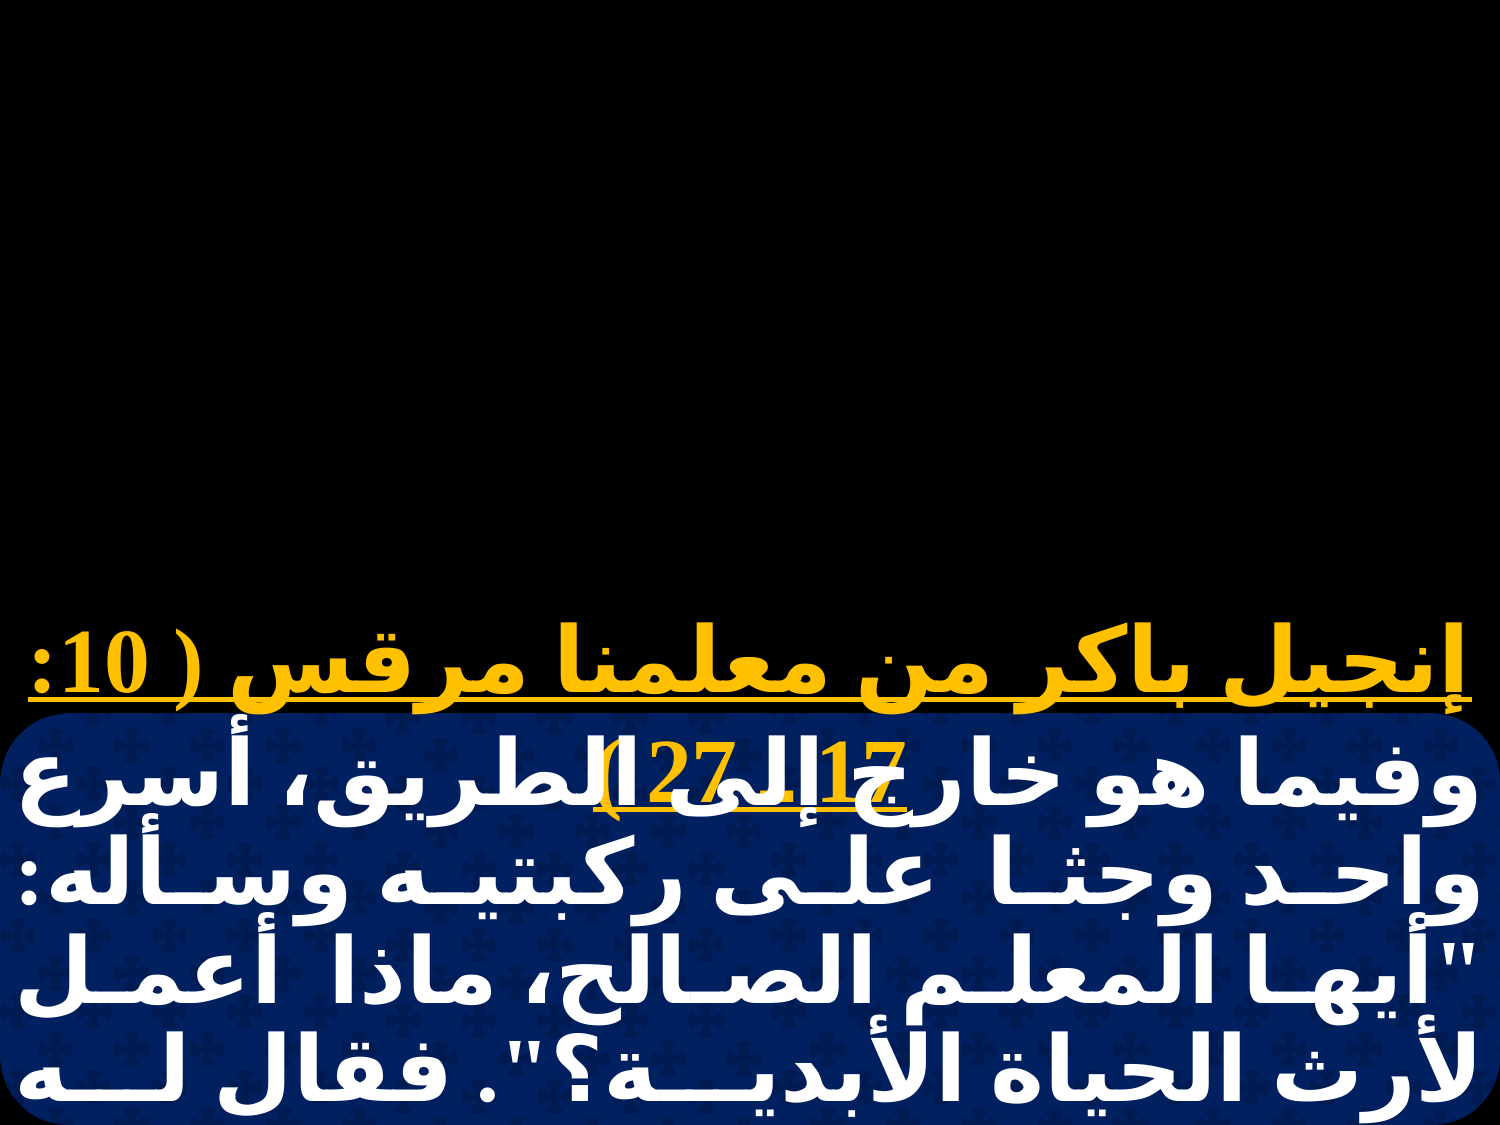

إنجيل باكر من معلمنا مرقس ( 10: 17 ـ 27 )
وفيما هو خارج إلى الطريق، أسرع واحد وجثا  على ركبتيه وسأله: "أيها المعلم الصالح، ماذا  أعمل لأرث الحياة الأبدية؟". فقال له يسوع:  "لماذا تدعوني الصالح؟ ليس أحد صالحًا إلا الله